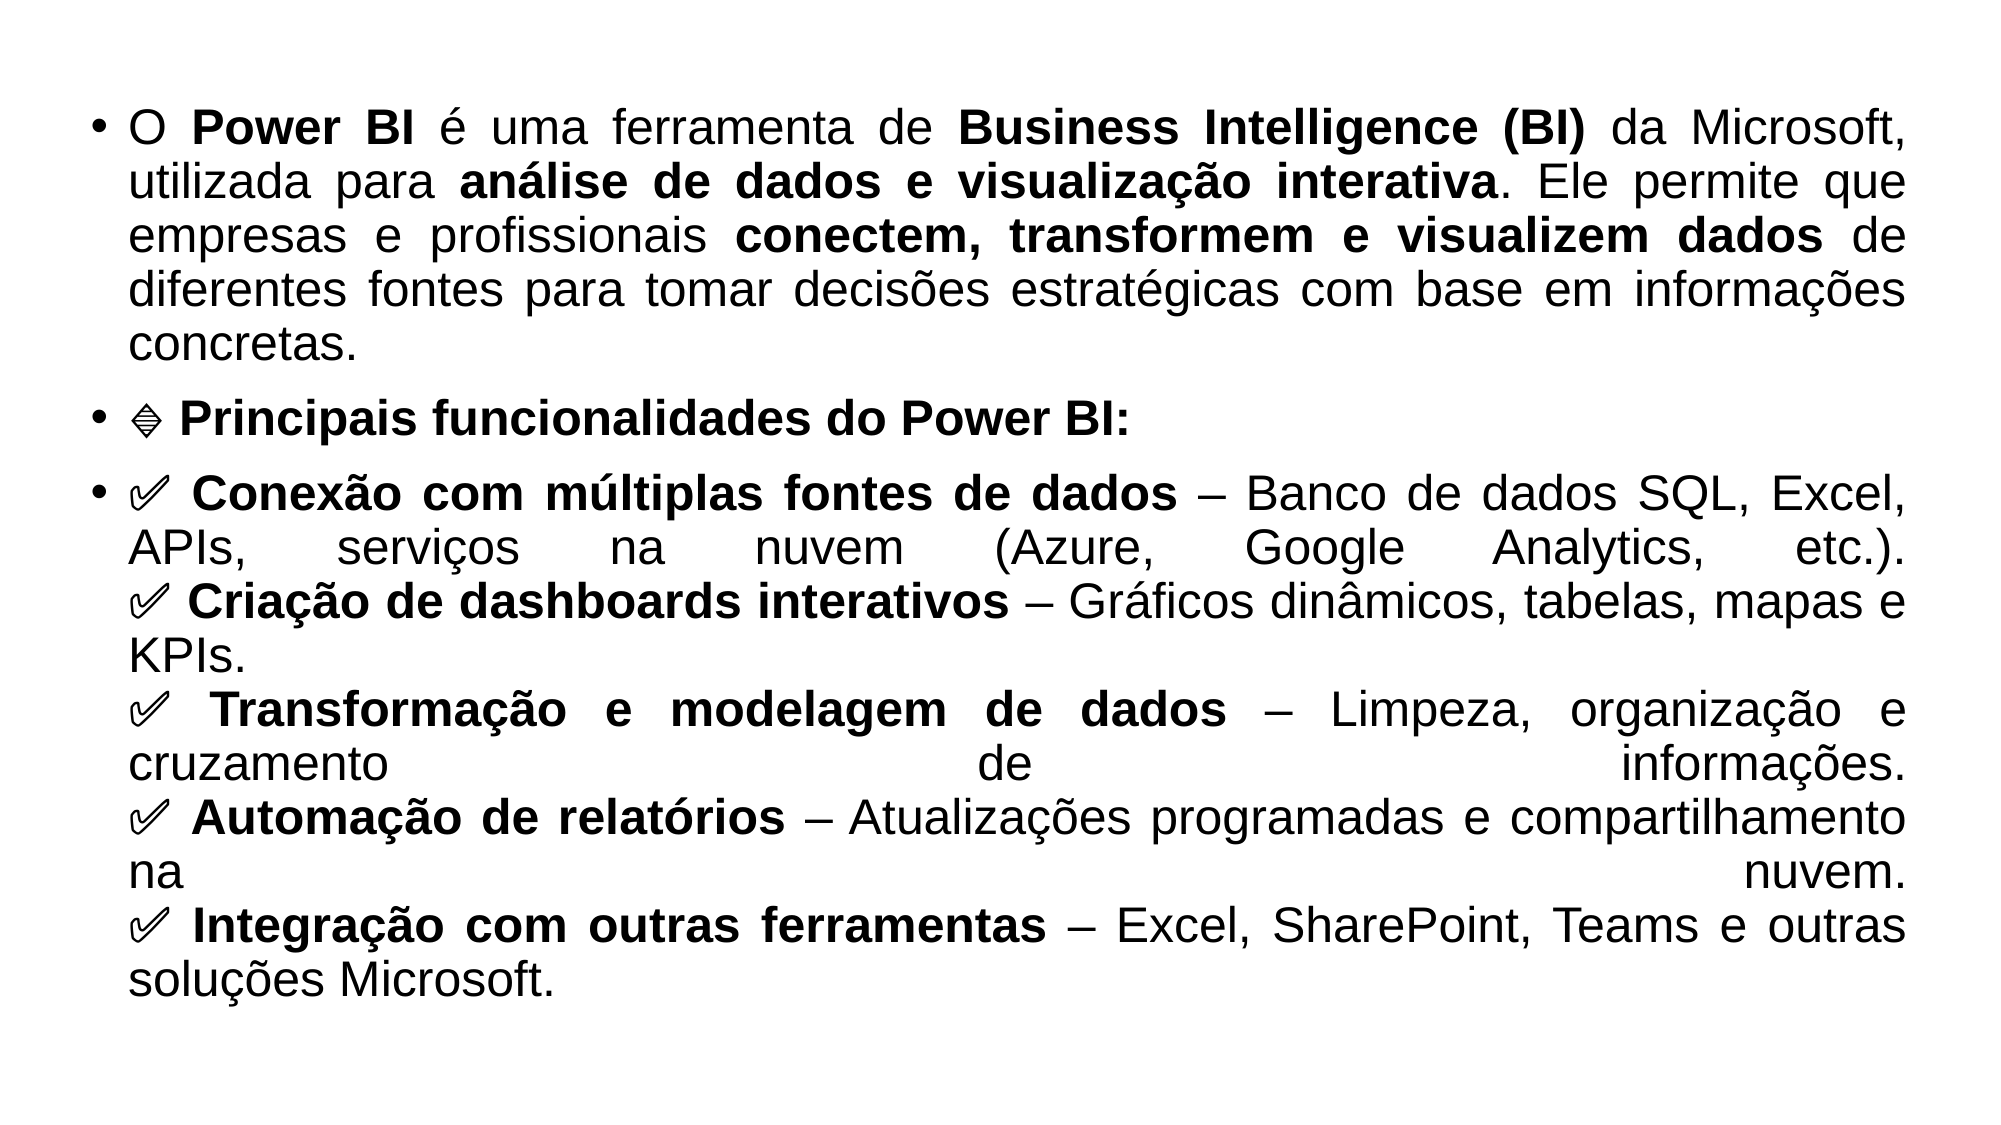

O Power BI é uma ferramenta de Business Intelligence (BI) da Microsoft, utilizada para análise de dados e visualização interativa. Ele permite que empresas e profissionais conectem, transformem e visualizem dados de diferentes fontes para tomar decisões estratégicas com base em informações concretas.
🔹 Principais funcionalidades do Power BI:
✅ Conexão com múltiplas fontes de dados – Banco de dados SQL, Excel, APIs, serviços na nuvem (Azure, Google Analytics, etc.).
✅ Criação de dashboards interativos – Gráficos dinâmicos, tabelas, mapas e KPIs.
✅ Transformação e modelagem de dados – Limpeza, organização e cruzamento de informações.
✅ Automação de relatórios – Atualizações programadas e compartilhamento na nuvem.
✅ Integração com outras ferramentas – Excel, SharePoint, Teams e outras soluções Microsoft.